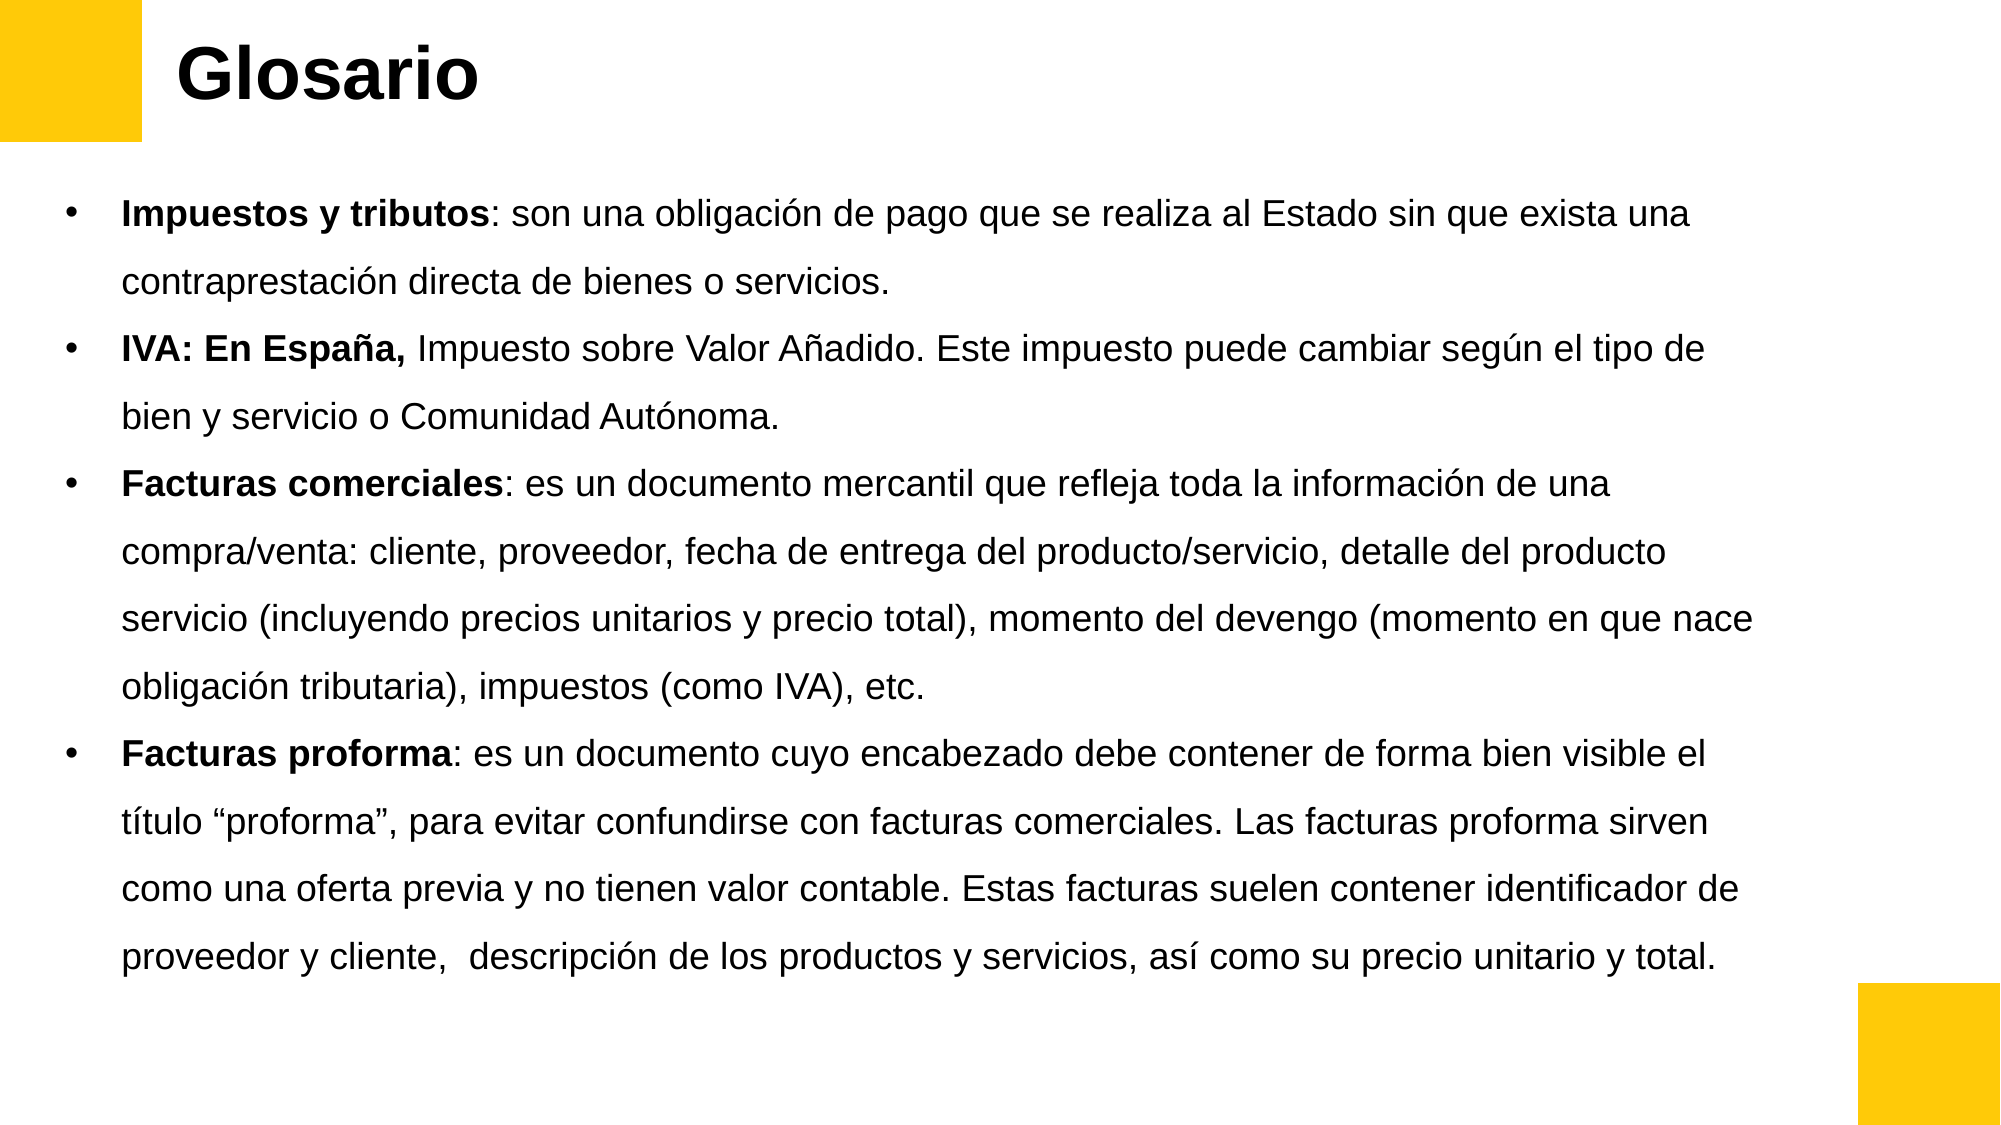

# Glosario
Impuestos y tributos: son una obligación de pago que se realiza al Estado sin que exista una contraprestación directa de bienes o servicios.
IVA: En España, Impuesto sobre Valor Añadido. Este impuesto puede cambiar según el tipo de bien y servicio o Comunidad Autónoma.
Facturas comerciales: es un documento mercantil que refleja toda la información de una compra/venta: cliente, proveedor, fecha de entrega del producto/servicio, detalle del producto servicio (incluyendo precios unitarios y precio total), momento del devengo (momento en que nace obligación tributaria), impuestos (como IVA), etc.
Facturas proforma: es un documento cuyo encabezado debe contener de forma bien visible el título “proforma”, para evitar confundirse con facturas comerciales. Las facturas proforma sirven como una oferta previa y no tienen valor contable. Estas facturas suelen contener identificador de proveedor y cliente,  descripción de los productos y servicios, así como su precio unitario y total.